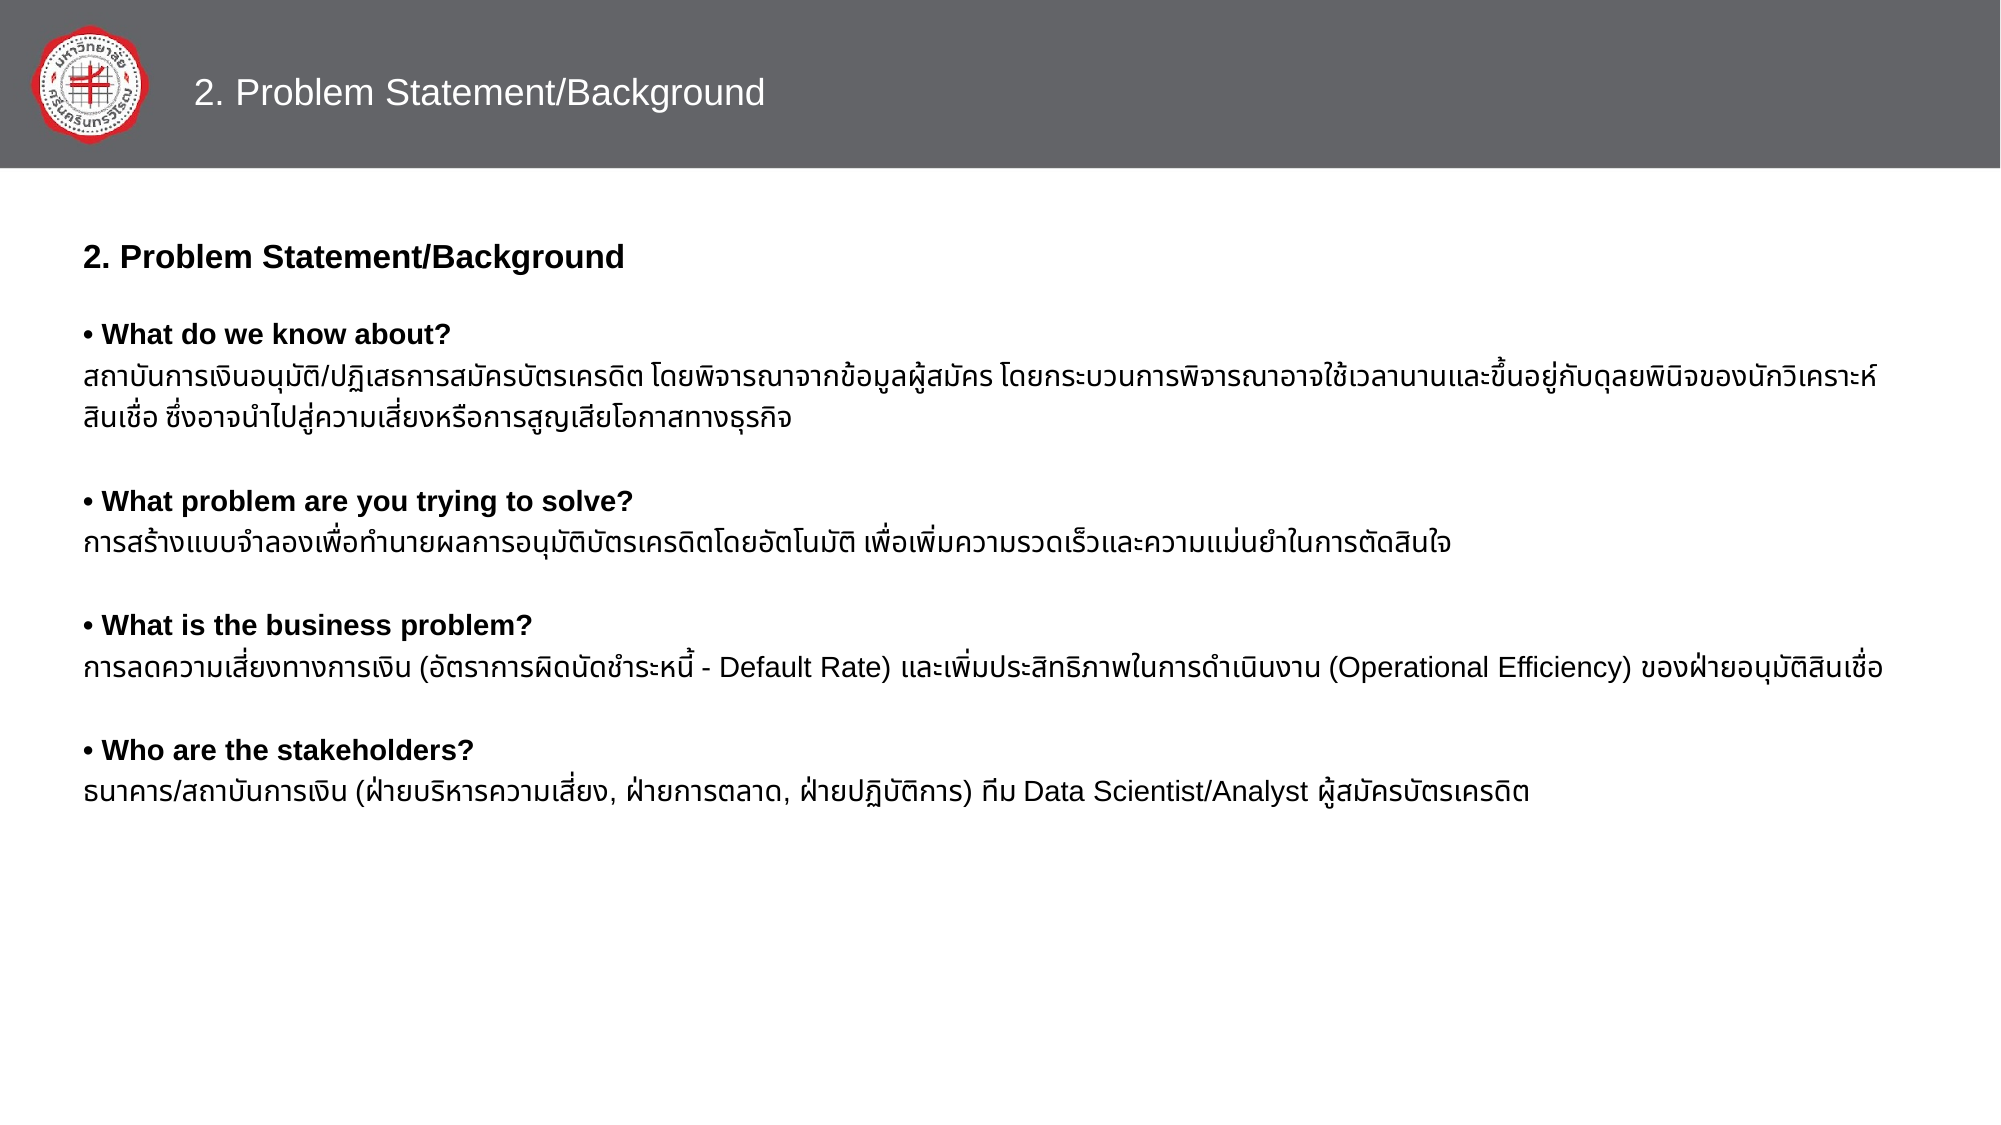

2. Problem Statement/Background
2. Problem Statement/Background
• What do we know about?
สถาบันการเงินอนุมัติ/ปฏิเสธการสมัครบัตรเครดิต โดยพิจารณาจากข้อมูลผู้สมัคร โดยกระบวนการพิจารณาอาจใช้เวลานานและขึ้นอยู่กับดุลยพินิจของนักวิเคราะห์สินเชื่อ ซึ่งอาจนำไปสู่ความเสี่ยงหรือการสูญเสียโอกาสทางธุรกิจ

• What problem are you trying to solve?
การสร้างแบบจำลองเพื่อทำนายผลการอนุมัติบัตรเครดิตโดยอัตโนมัติ เพื่อเพิ่มความรวดเร็วและความแม่นยำในการตัดสินใจ

• What is the business problem?
การลดความเสี่ยงทางการเงิน (อัตราการผิดนัดชำระหนี้ - Default Rate) และเพิ่มประสิทธิภาพในการดำเนินงาน (Operational Efficiency) ของฝ่ายอนุมัติสินเชื่อ

• Who are the stakeholders?
ธนาคาร/สถาบันการเงิน (ฝ่ายบริหารความเสี่ยง, ฝ่ายการตลาด, ฝ่ายปฏิบัติการ) ทีม Data Scientist/Analyst ผู้สมัครบัตรเครดิต